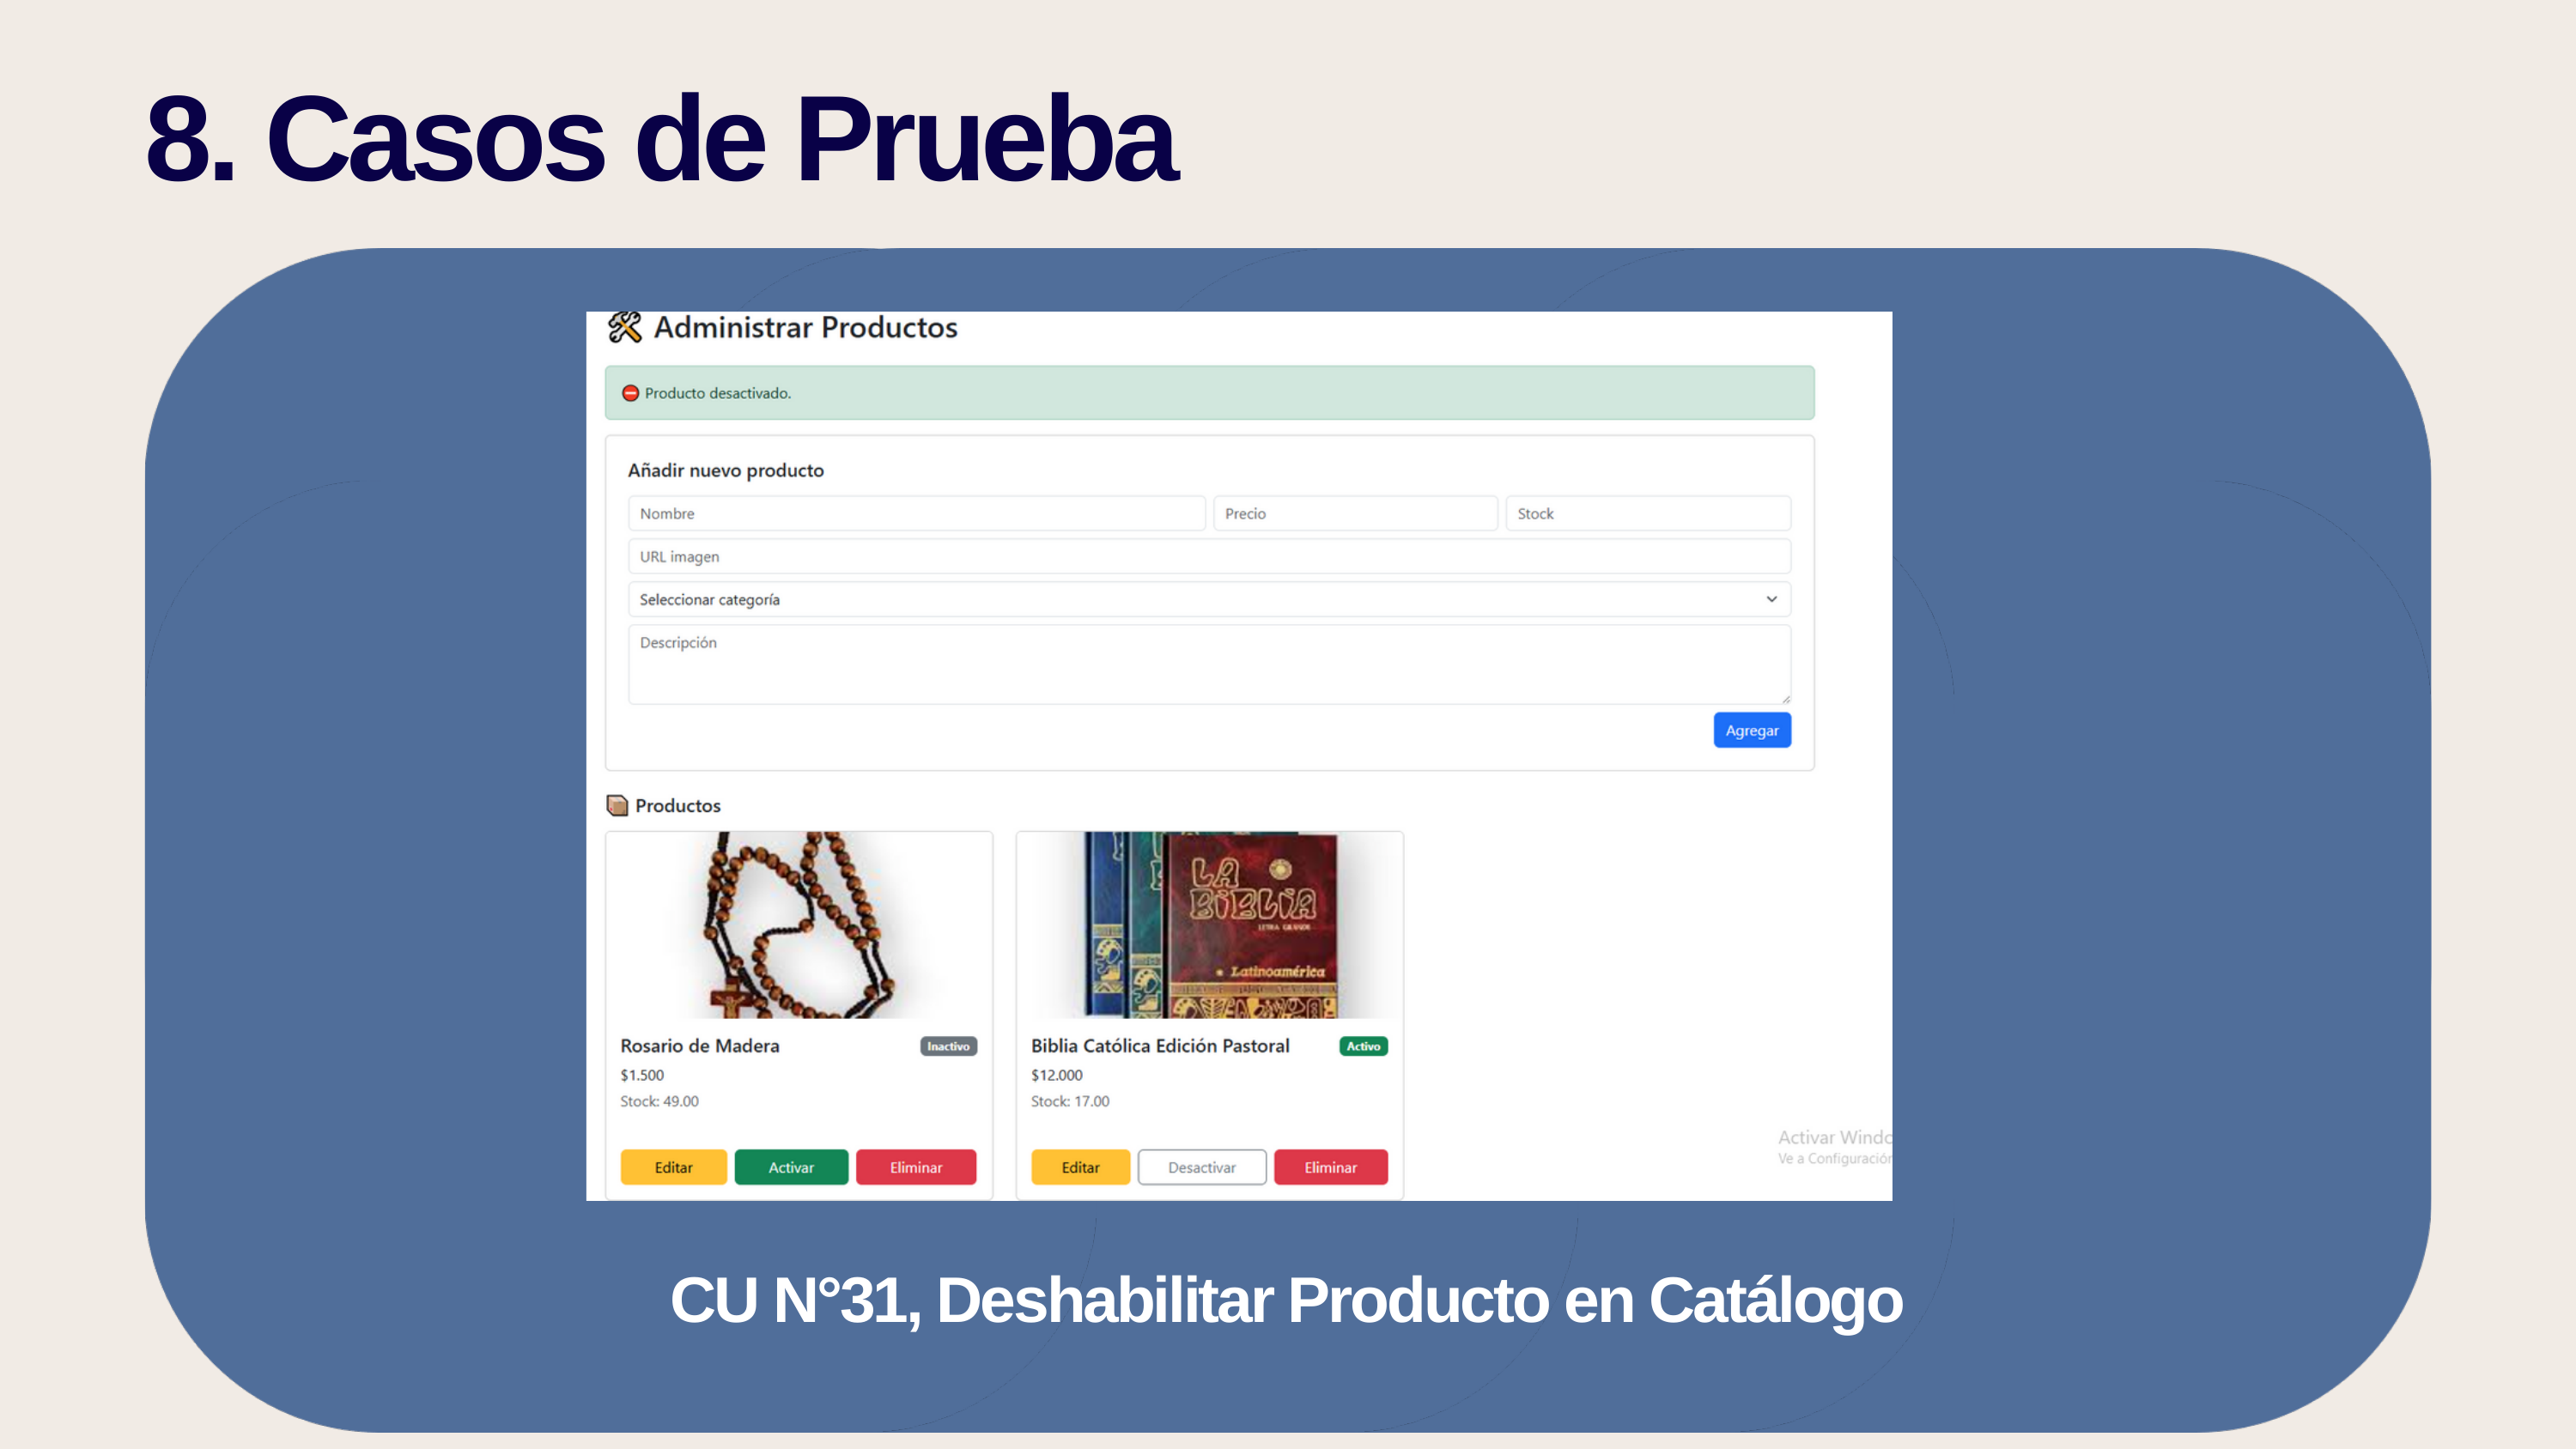

8. Casos de Prueba

CU N°31, Deshabilitar Producto en Catálogo